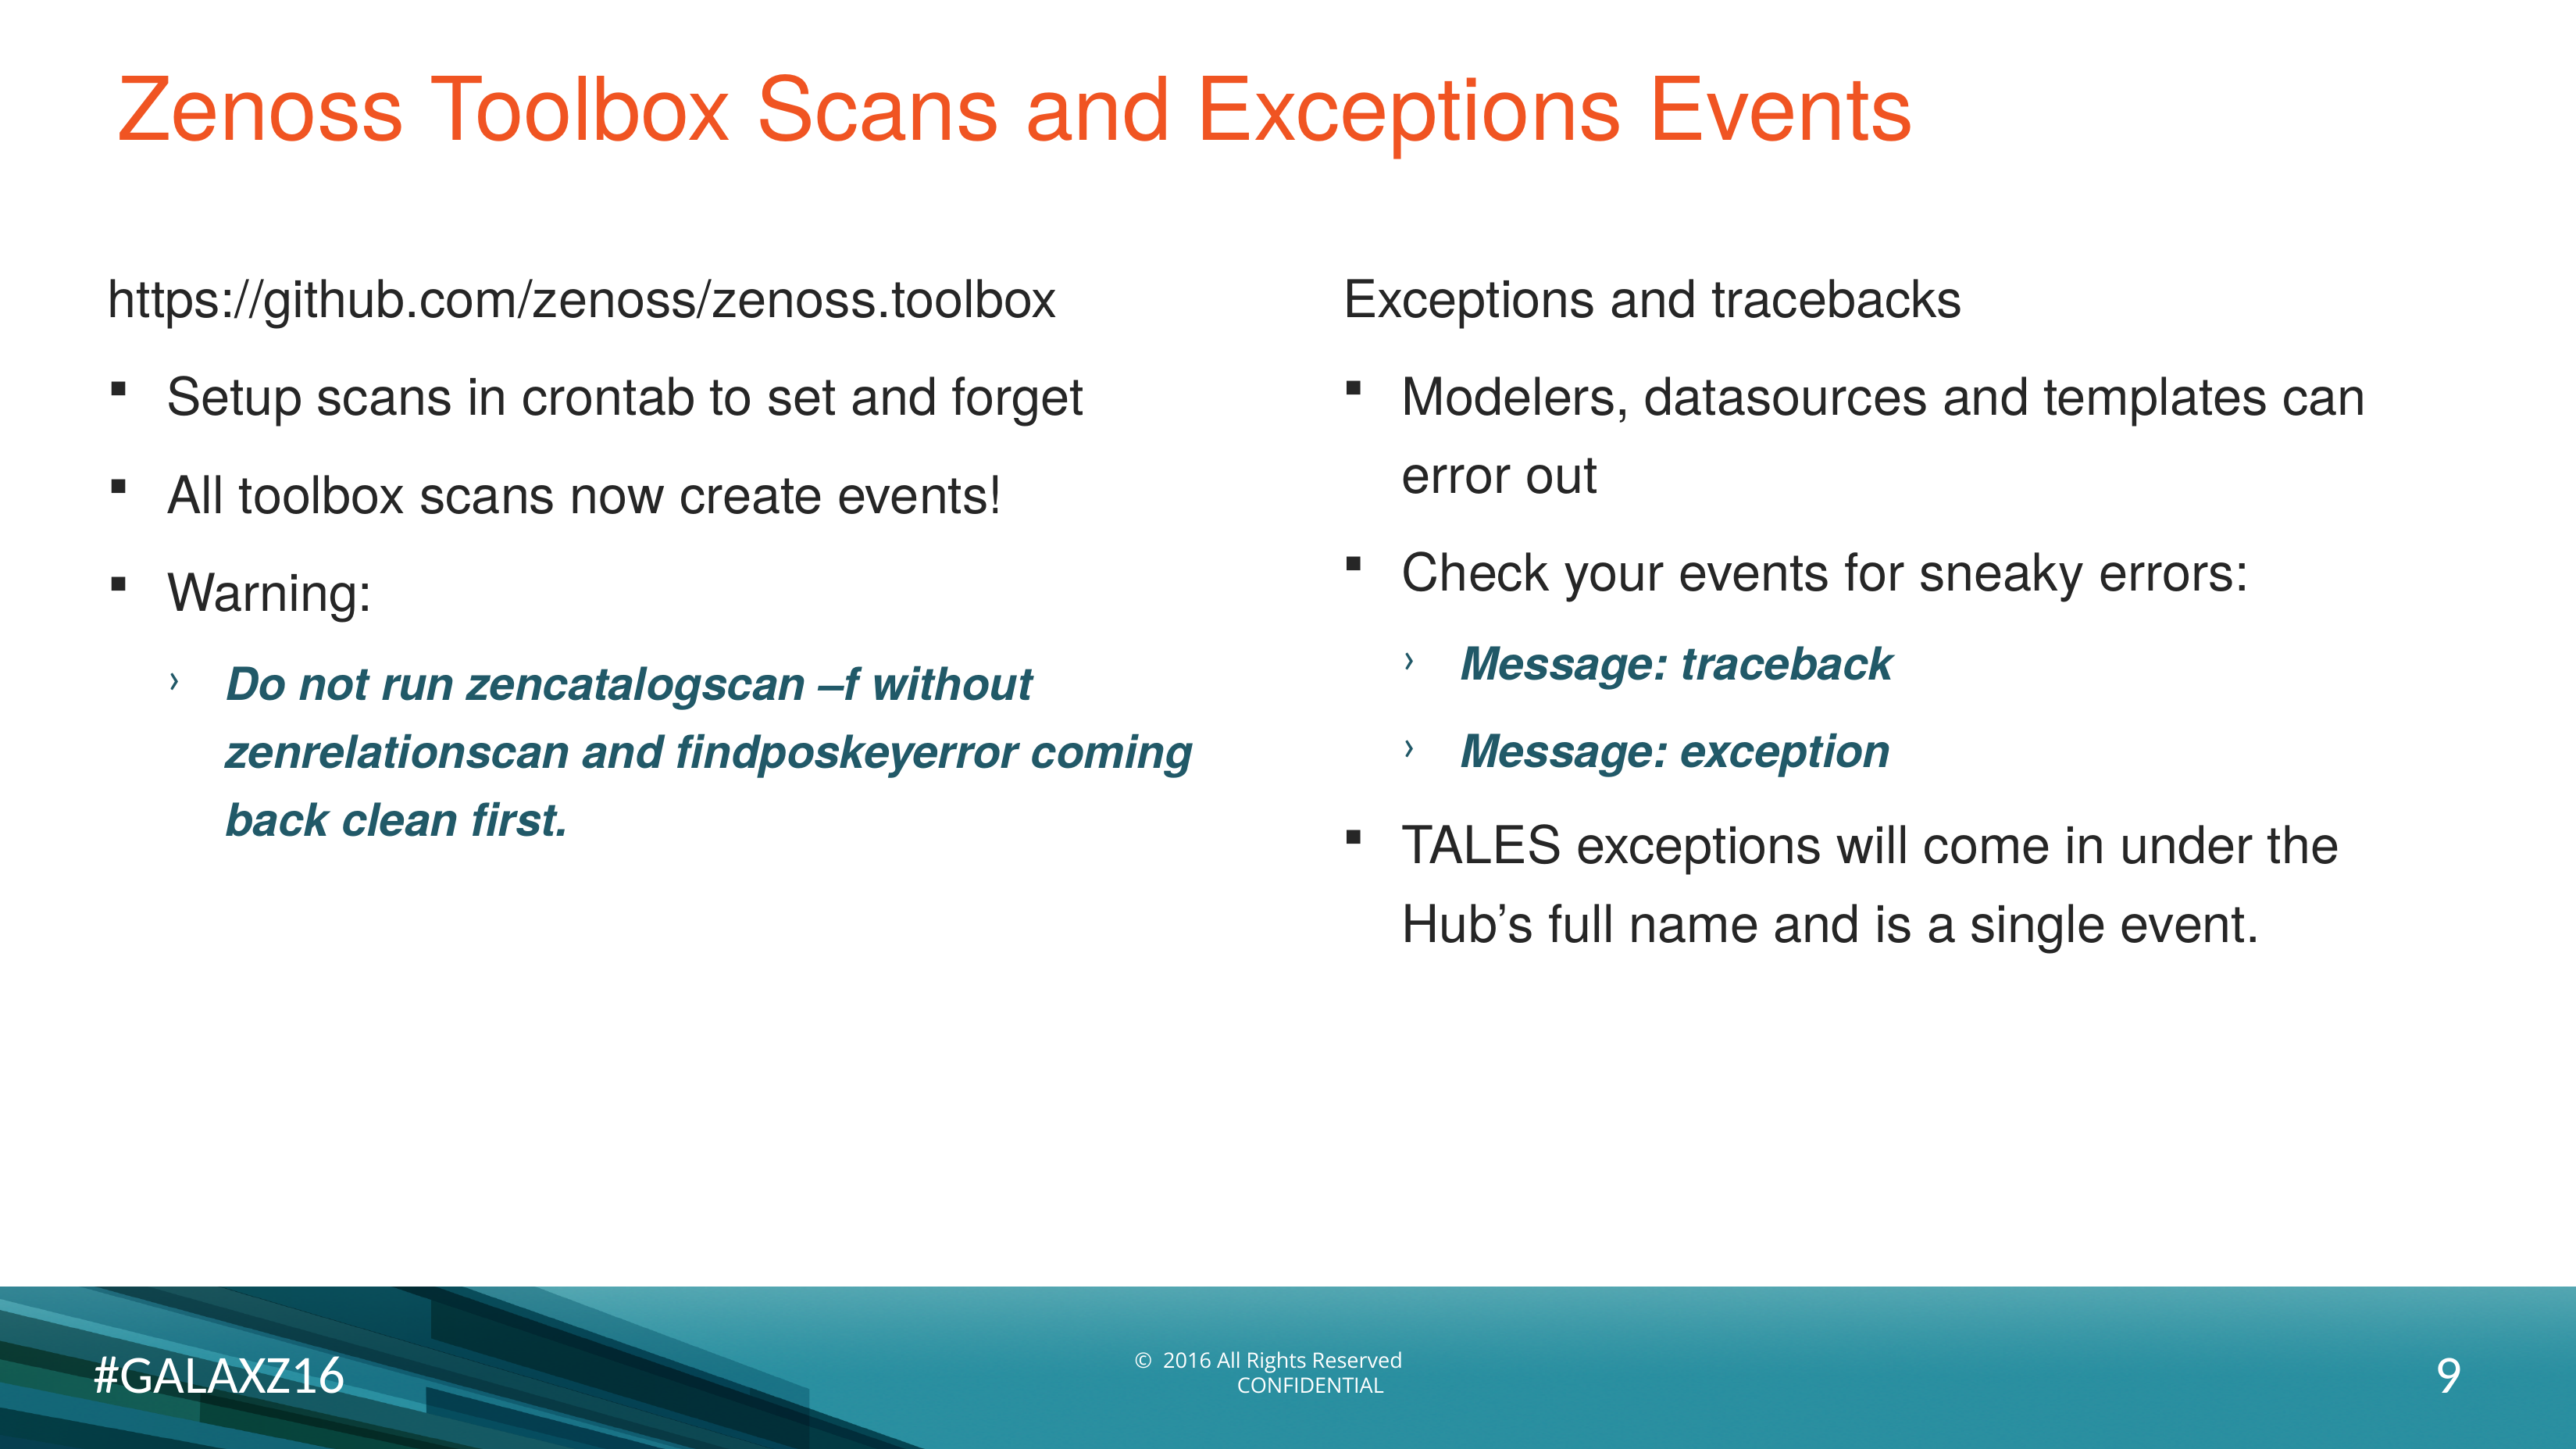

# Zenoss Toolbox Scans and Exceptions Events
Exceptions and tracebacks
Modelers, datasources and templates can error out
Check your events for sneaky errors:
Message: traceback
Message: exception
TALES exceptions will come in under the Hub’s full name and is a single event.

https://github.com/zenoss/zenoss.toolbox
Setup scans in crontab to set and forget
All toolbox scans now create events!
Warning:
Do not run zencatalogscan –f without zenrelationscan and findposkeyerror coming back clean first.

9